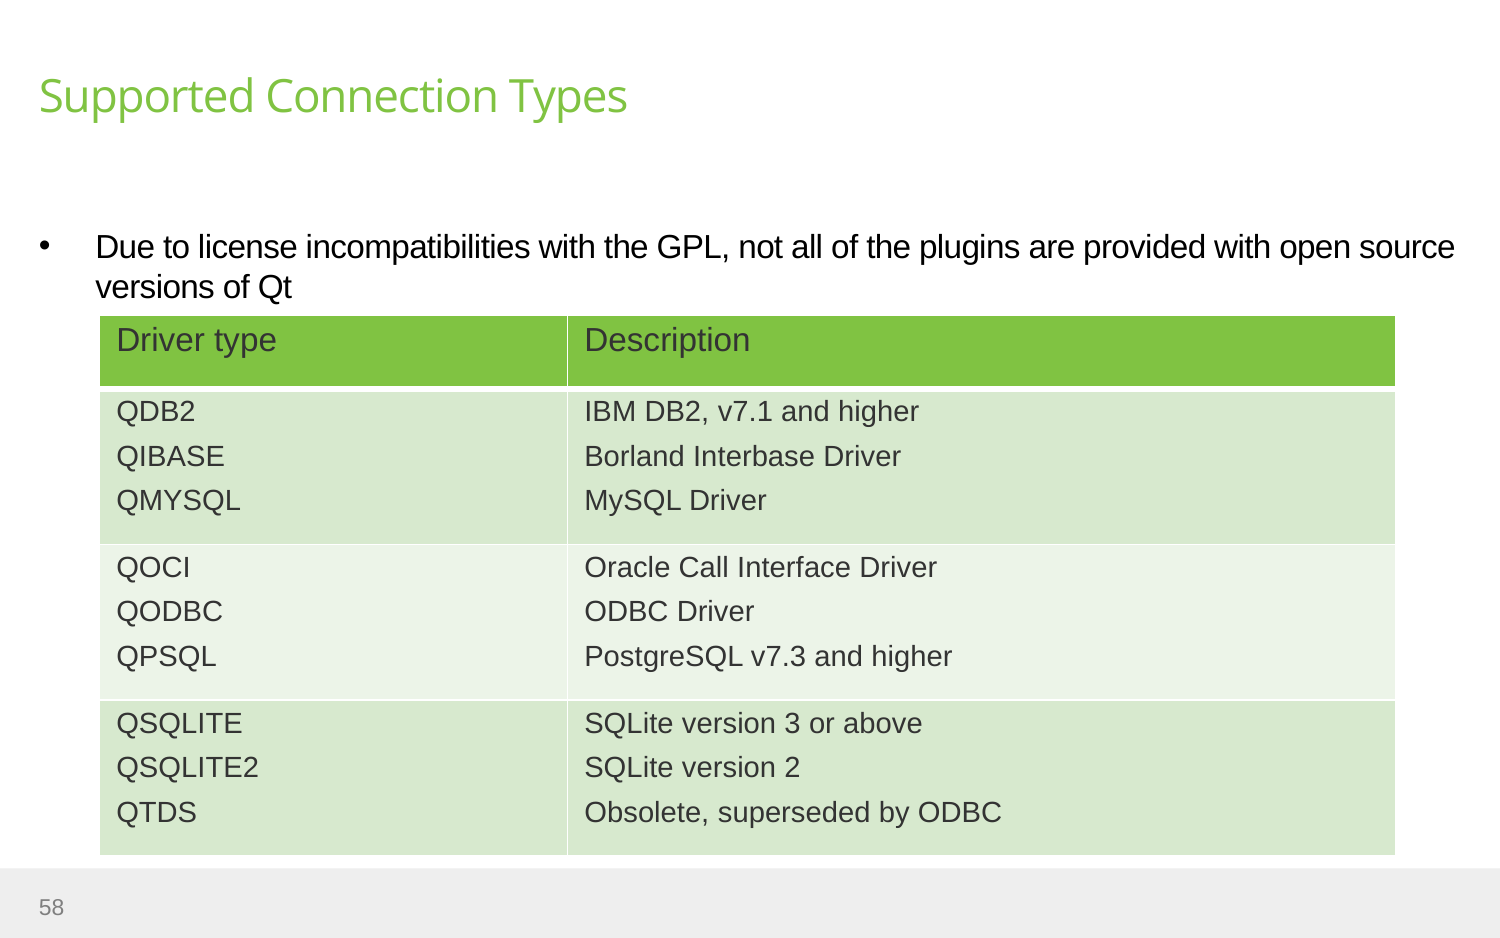

# Supported Connection Types
Due to license incompatibilities with the GPL, not all of the plugins are provided with open source versions of Qt

| Driver type | Description |
| --- | --- |
| QDB2 QIBASE QMYSQL | IBM DB2, v7.1 and higher Borland Interbase Driver MySQL Driver |
| QOCI QODBC QPSQL | Oracle Call Interface Driver ODBC Driver PostgreSQL v7.3 and higher |
| QSQLITE QSQLITE2 QTDS | SQLite version 3 or above SQLite version 2 Obsolete, superseded by ODBC |
58